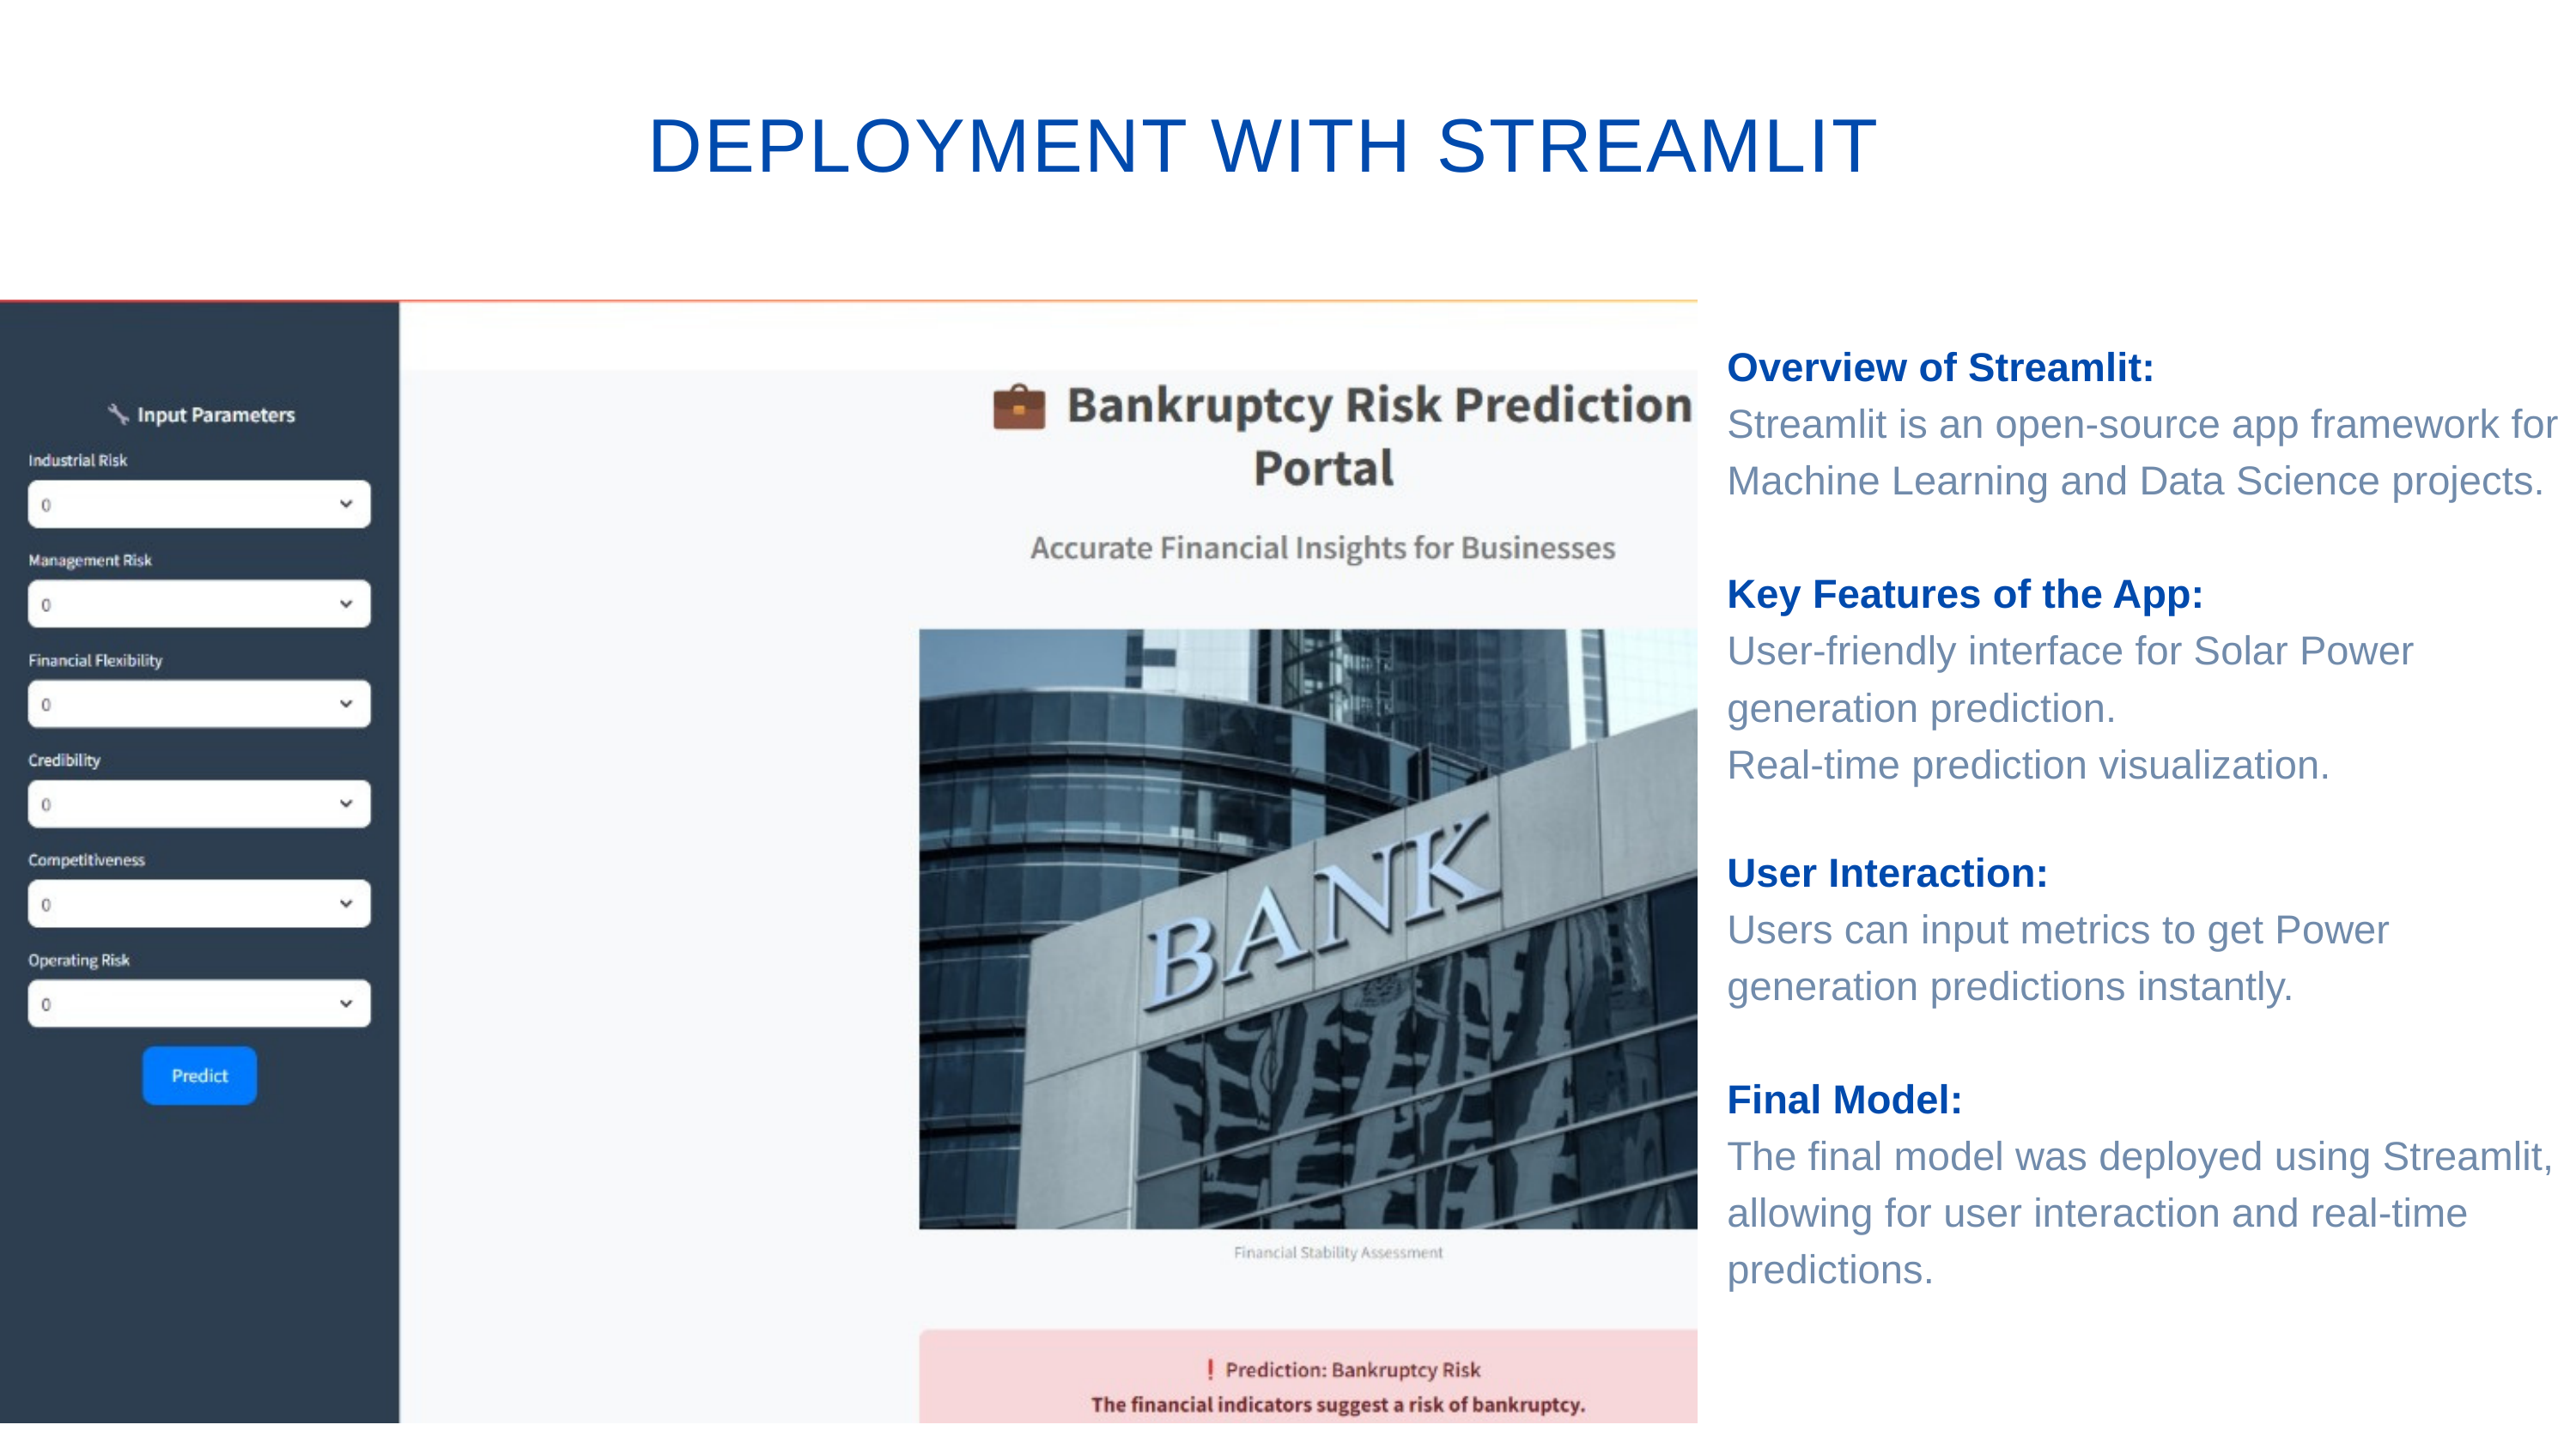

DEPLOYMENT WITH STREAMLITT

Overview of Streamlit:
Streamlit is an open-source app framework for Machine Learning and Data Science projects.

Key Features of the App:
User-friendly interface for Solar Power generation prediction.
Real-time prediction visualization.

User Interaction:
Users can input metrics to get Power generation predictions instantly.

Final Model:
The final model was deployed using Streamlit, allowing for user interaction and real-time predictions.